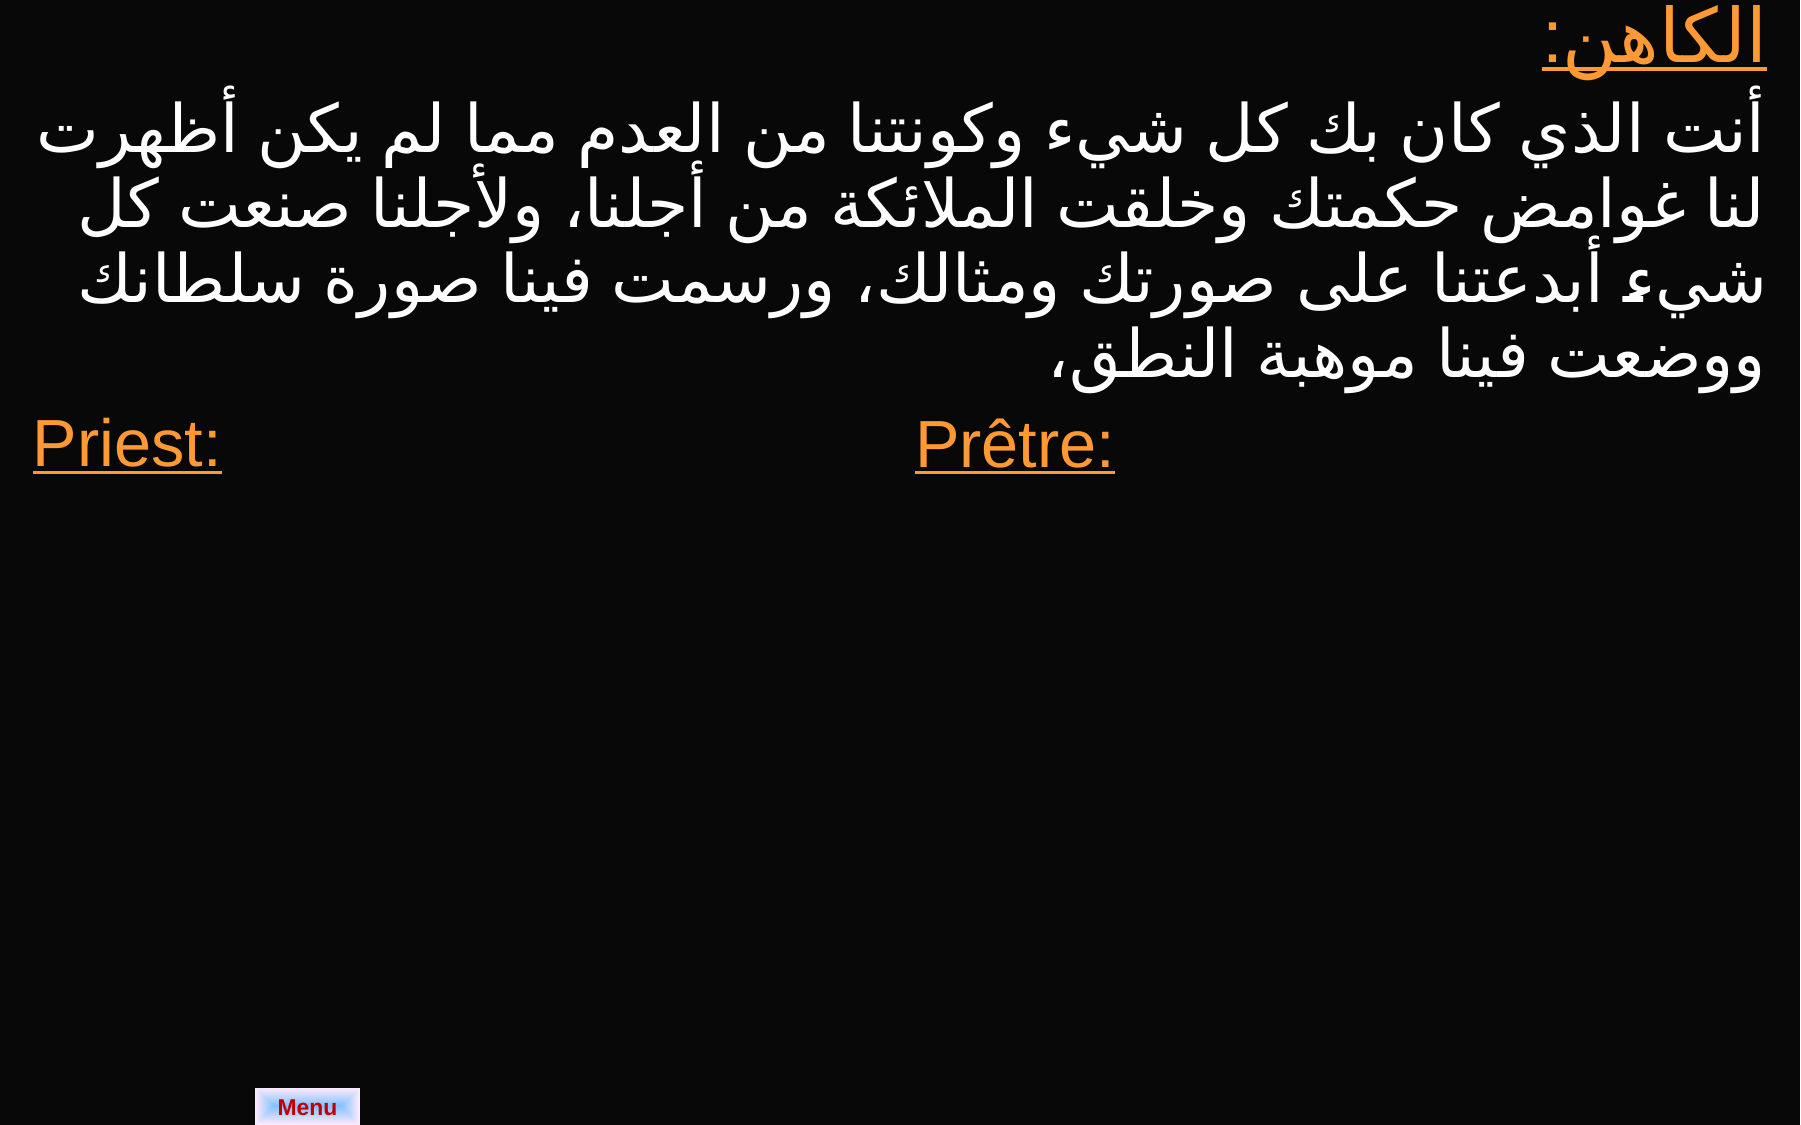

| الكاهن: أنت الذي كان بك كل شيء وكونتنا من العدم مما لم يكن أظهرت لنا غوامض حكمتك وخلقت الملائكة من أجلنا، ولأجلنا صنعت كل شيء أبدعتنا على صورتك ومثالك، ورسمت فينا صورة سلطانك ووضعت فينا موهبة النطق، |  |
| --- | --- |
| Priest: | Prêtre: |

Menu